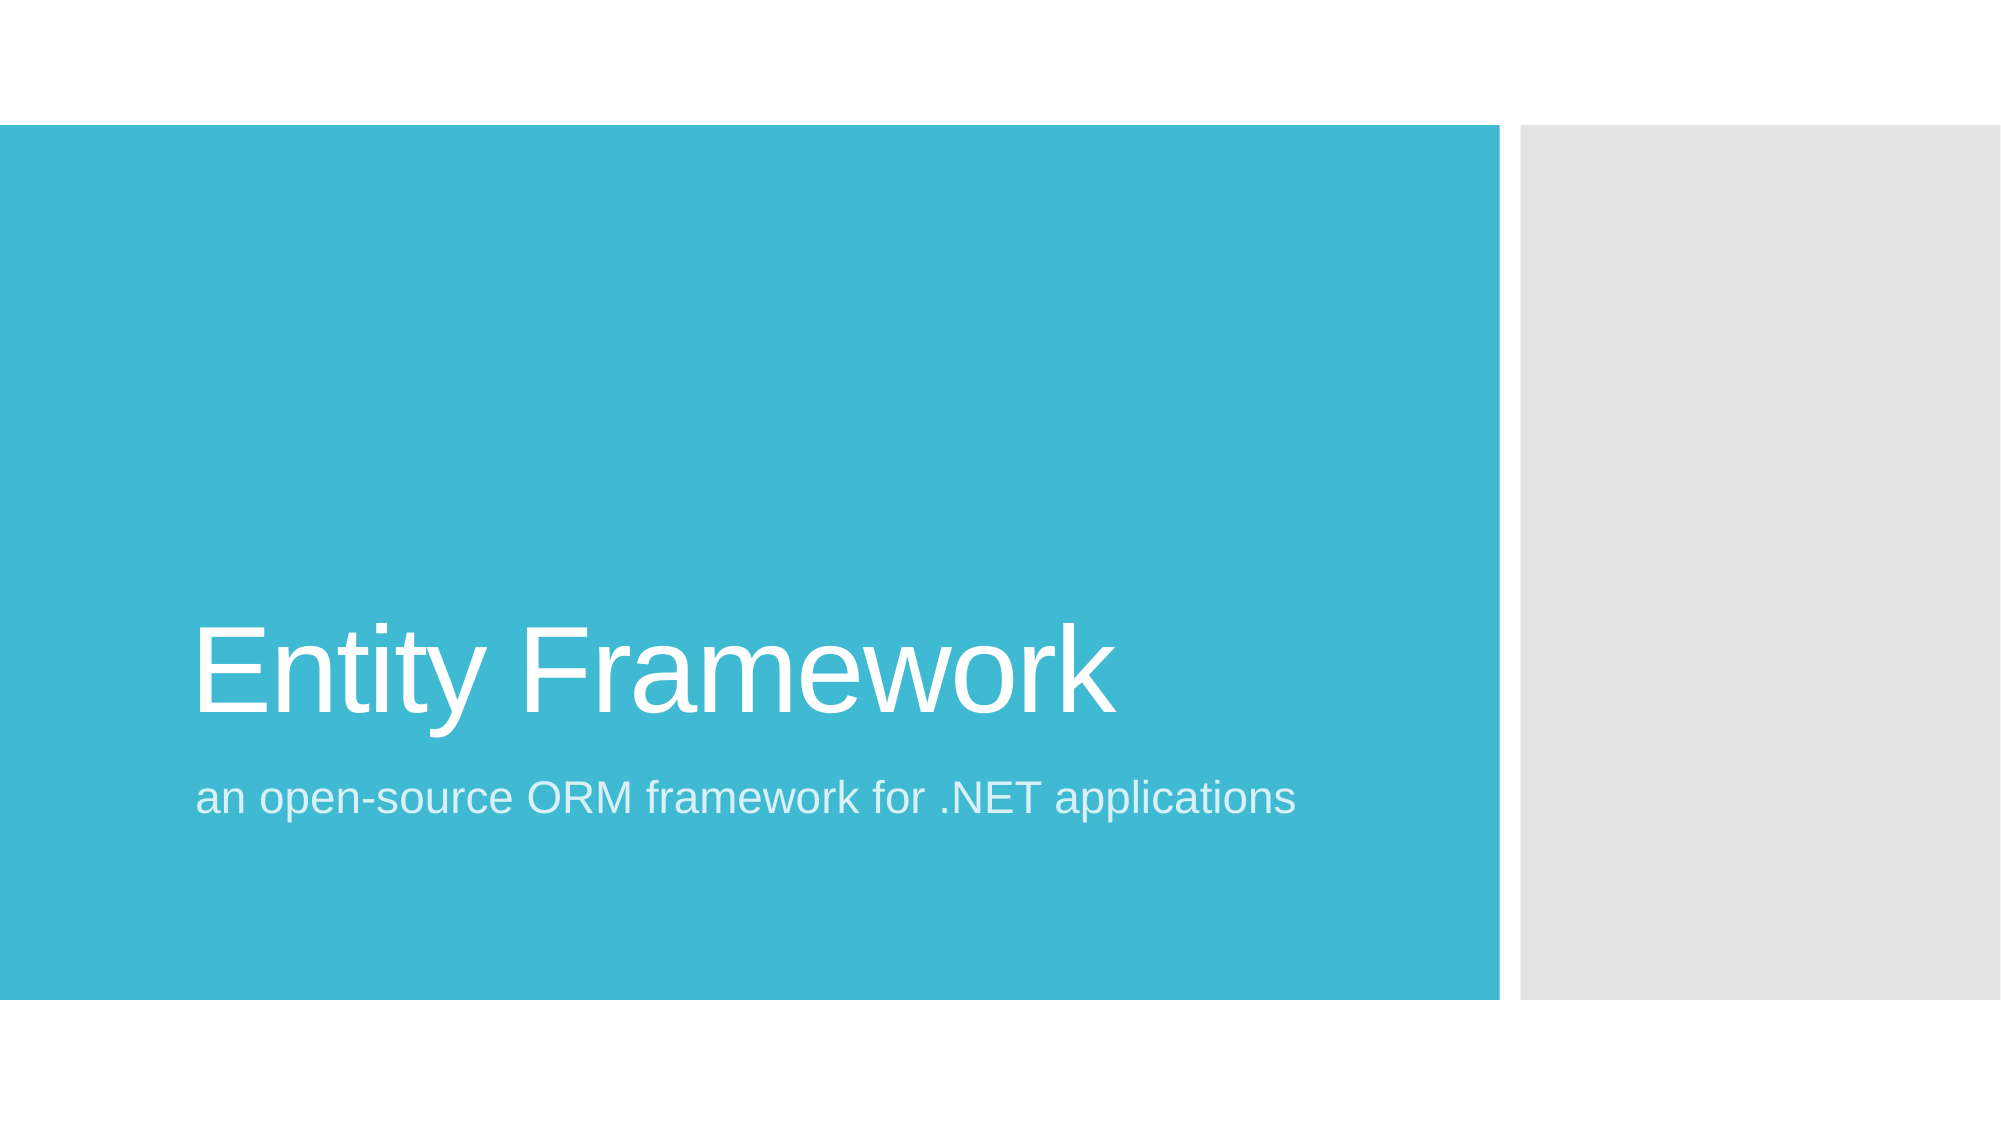

# Entity Framework
an open-source ORM framework for .NET applications